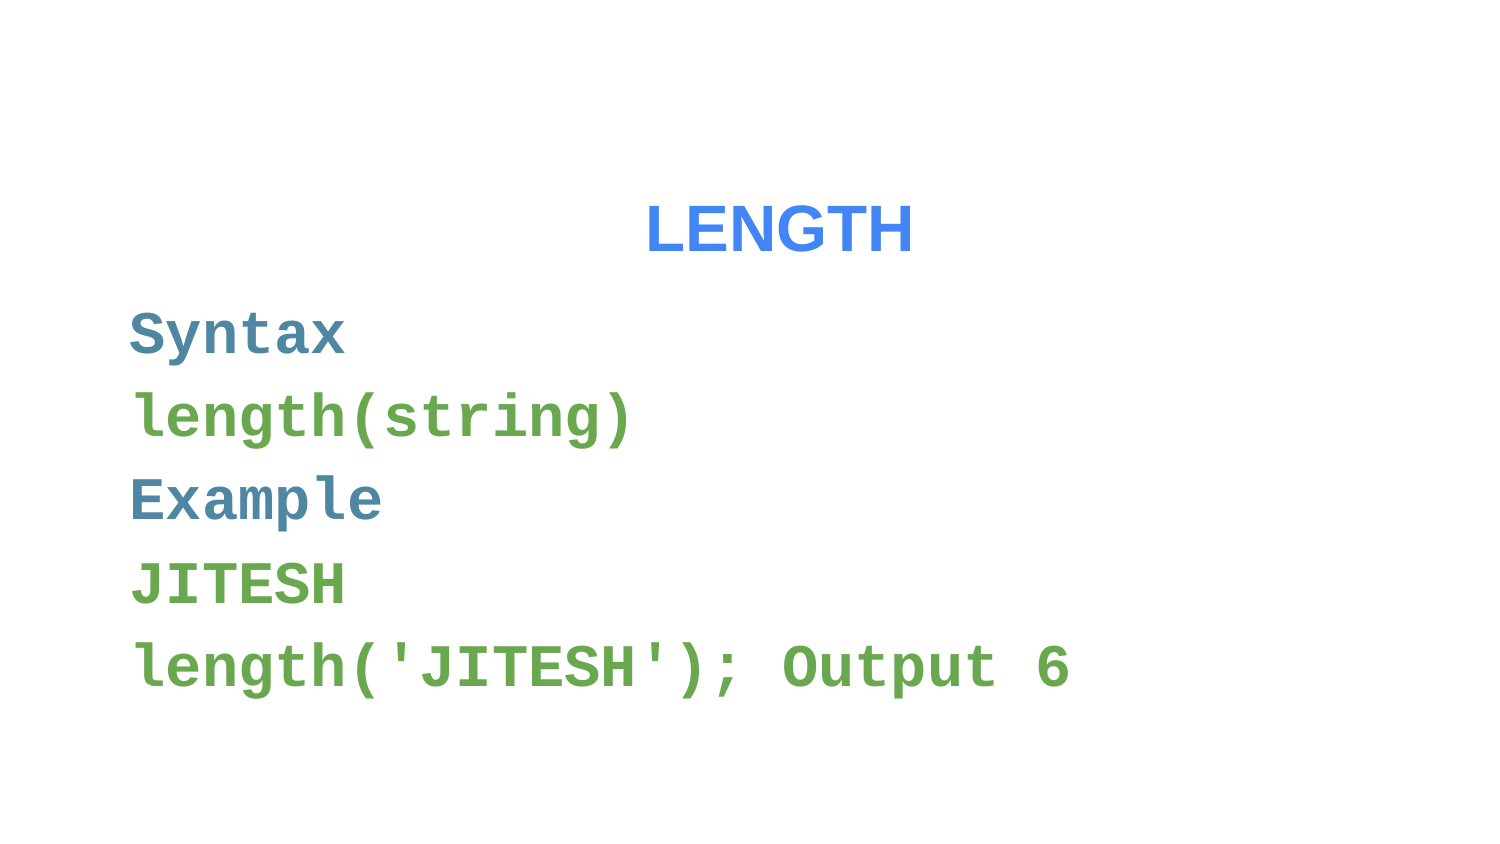

LENGTH
Syntax
length(string)
Example
JITESH
length('JITESH'); Output 6